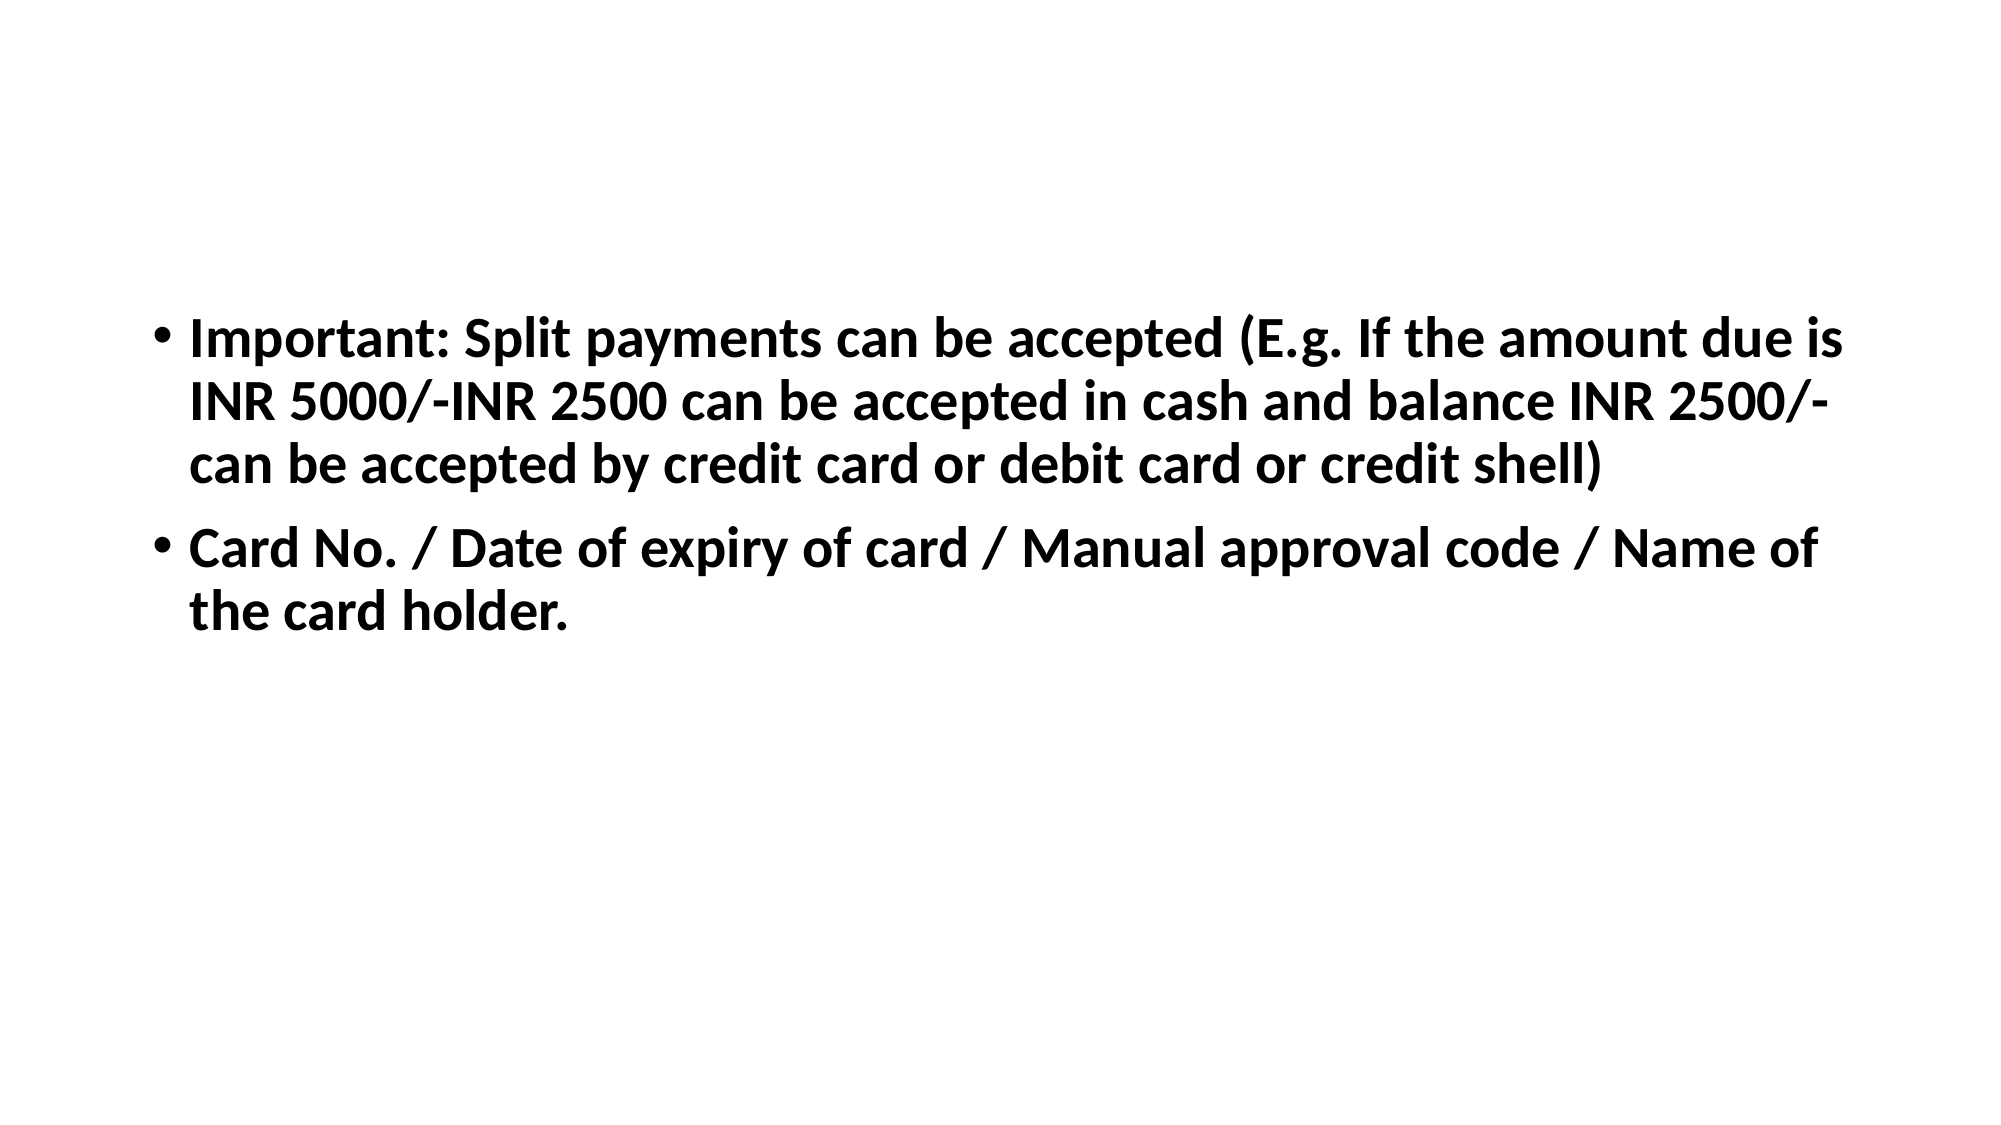

#
Important: Split payments can be accepted (E.g. If the amount due is INR 5000/-INR 2500 can be accepted in cash and balance INR 2500/-can be accepted by credit card or debit card or credit shell)
Card No. / Date of expiry of card / Manual approval code / Name of the card holder.